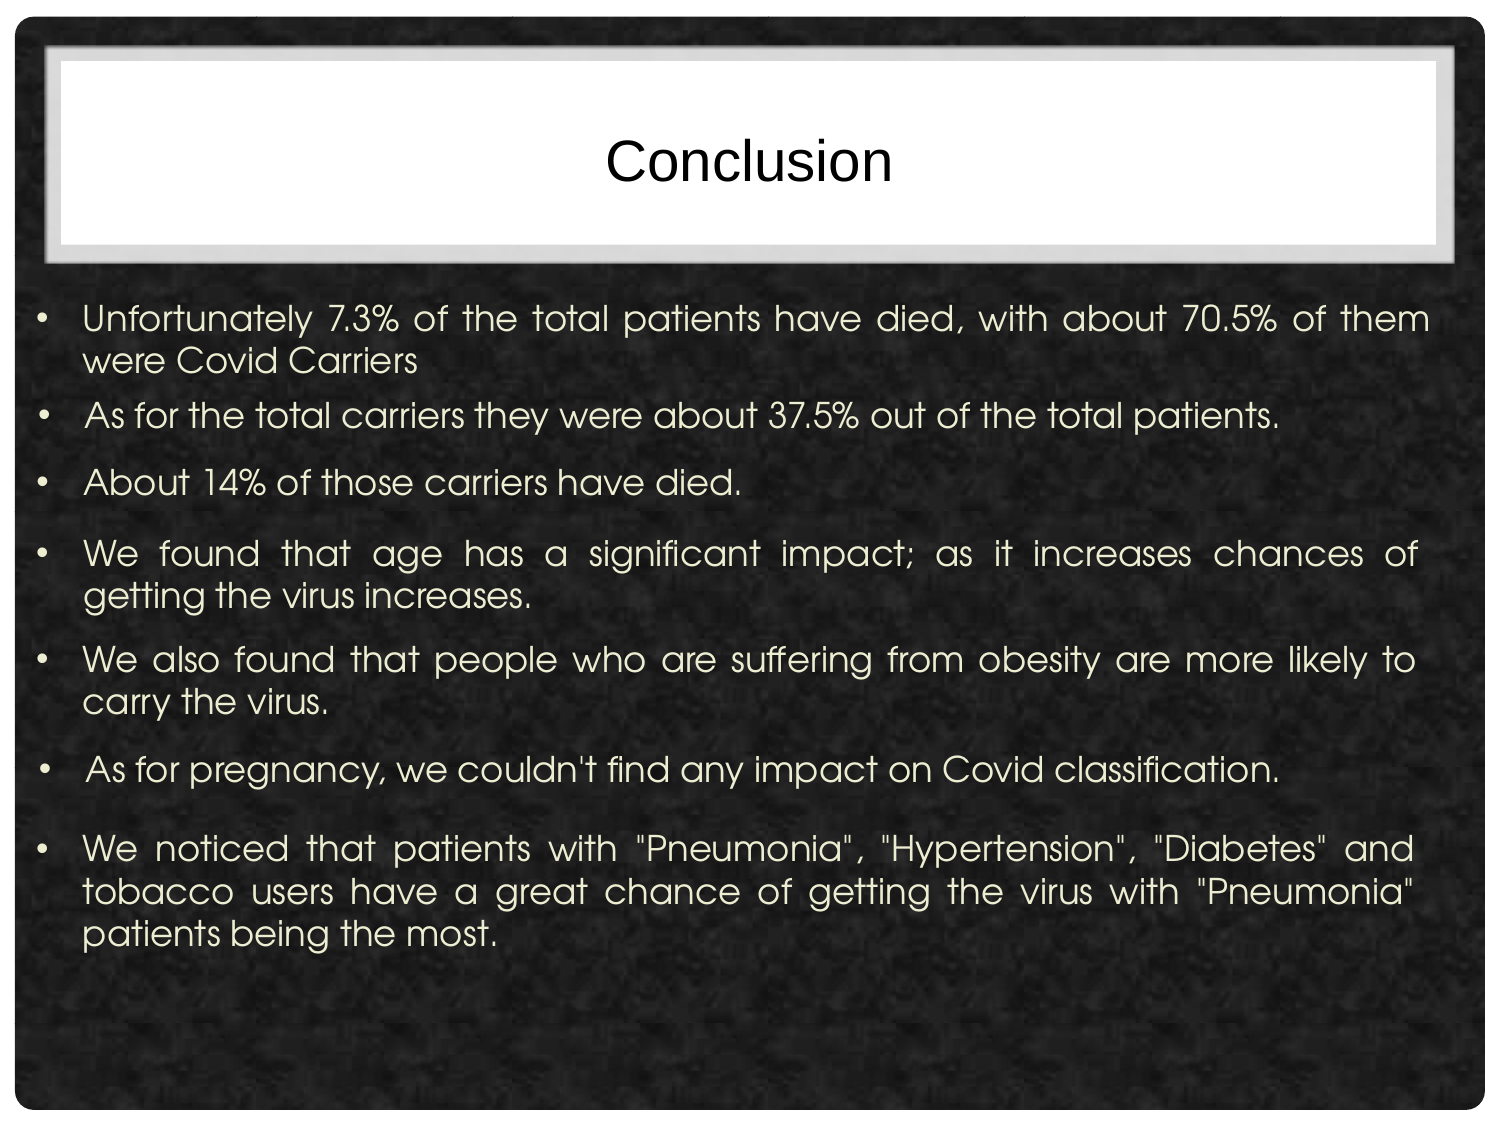

Conclusion
Unfortunately 7.3% of the total patients have died, with about 70.5% of them were Covid Carriers
As for the total carriers they were about 37.5% out of the total patients.
About 14% of those carriers have died.
We found that age has a significant impact; as it increases chances of getting the virus increases.
We also found that people who are suffering from obesity are more likely to carry the virus.
As for pregnancy, we couldn't find any impact on Covid classification.
We noticed that patients with "Pneumonia", "Hypertension", "Diabetes" and tobacco users have a great chance of getting the virus with "Pneumonia" patients being the most.